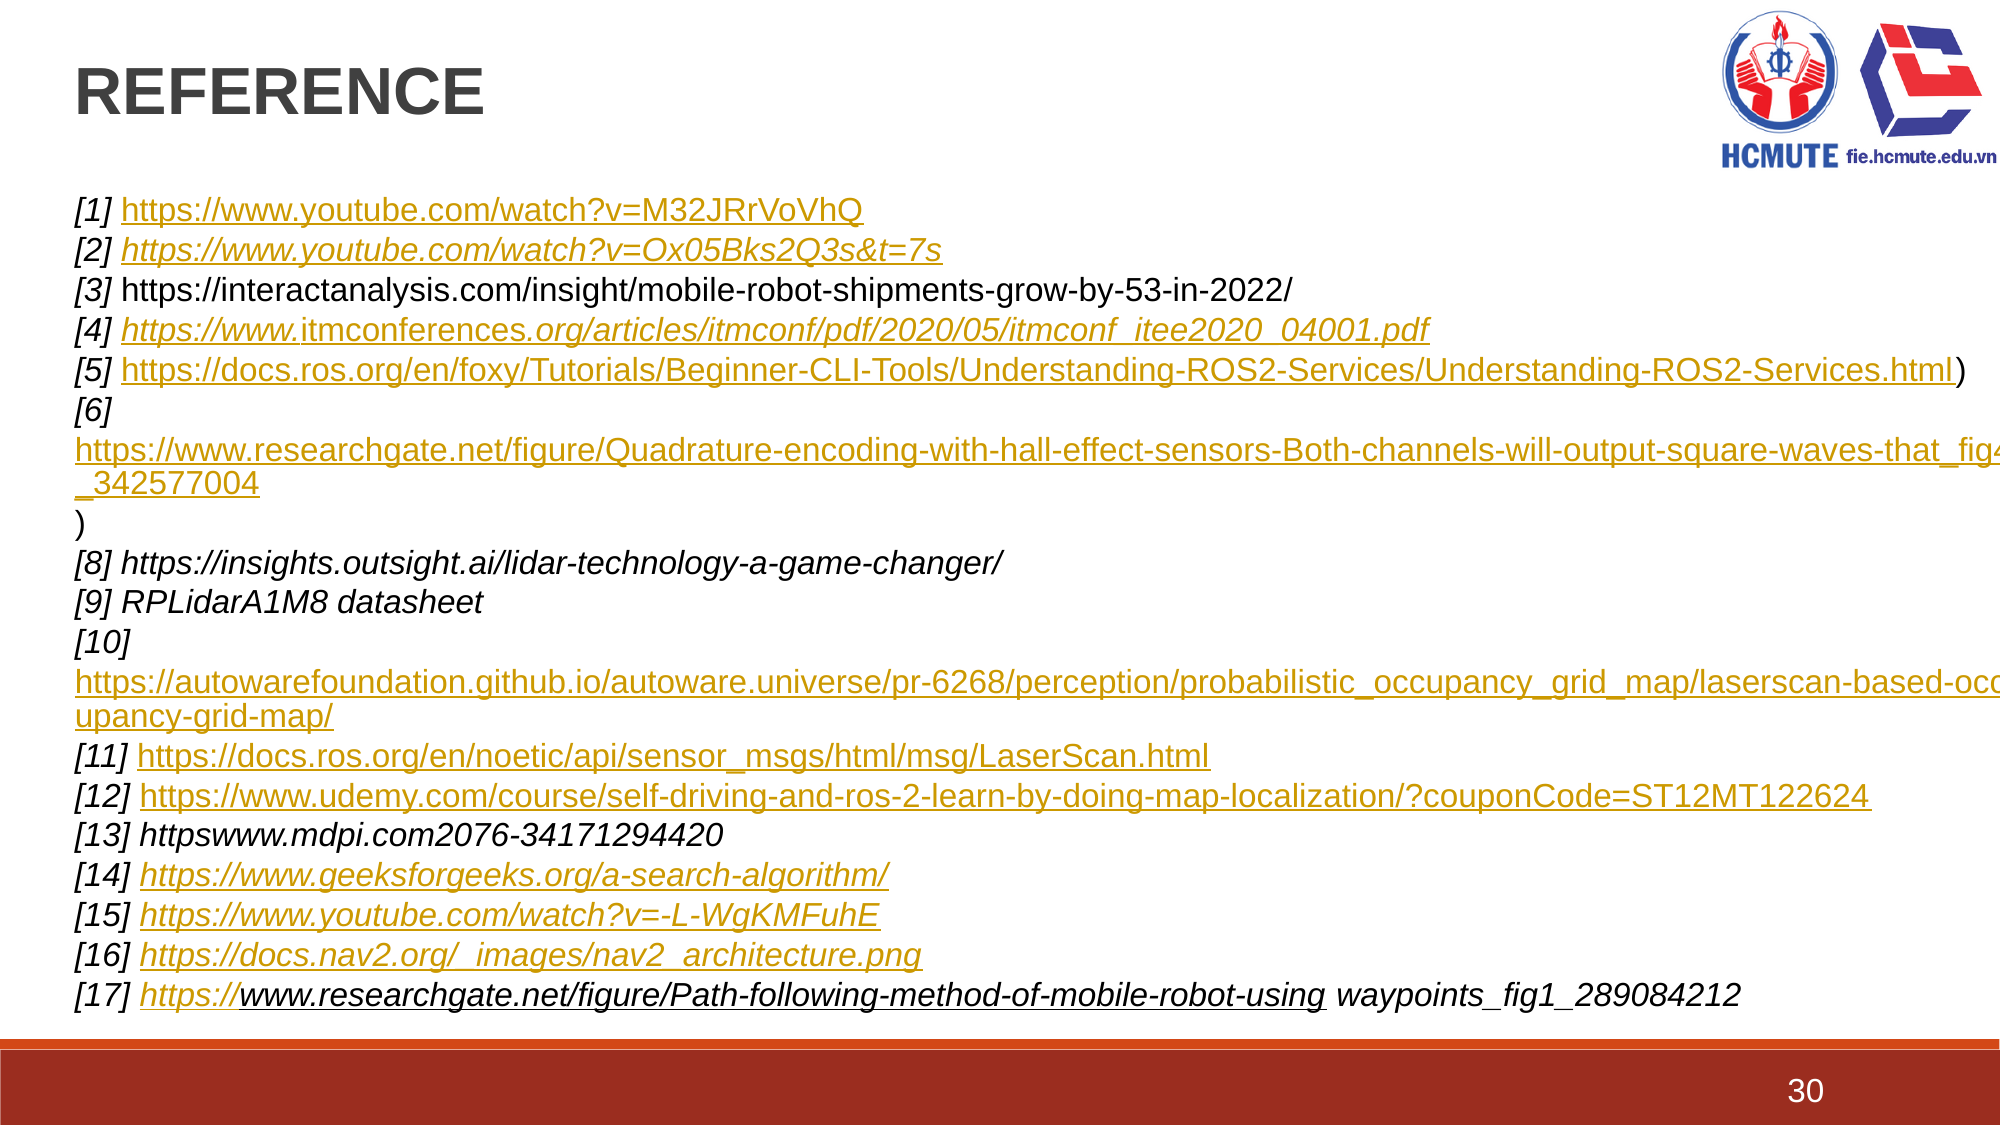

REFERENCE
[1] https://www.youtube.com/watch?v=M32JRrVoVhQ
[2] https://www.youtube.com/watch?v=Ox05Bks2Q3s&t=7s
[3] https://interactanalysis.com/insight/mobile-robot-shipments-grow-by-53-in-2022/
[4] https://www.itmconferences.org/articles/itmconf/pdf/2020/05/itmconf_itee2020_04001.pdf
[5] https://docs.ros.org/en/foxy/Tutorials/Beginner-CLI-Tools/Understanding-ROS2-Services/Understanding-ROS2-Services.html)
[6] https://www.researchgate.net/figure/Quadrature-encoding-with-hall-effect-sensors-Both-channels-will-output-square-waves-that_fig4_342577004)
[8] https://insights.outsight.ai/lidar-technology-a-game-changer/
[9] RPLidarA1M8 datasheet
[10] https://autowarefoundation.github.io/autoware.universe/pr-6268/perception/probabilistic_occupancy_grid_map/laserscan-based-occupancy-grid-map/
[11] https://docs.ros.org/en/noetic/api/sensor_msgs/html/msg/LaserScan.html
[12] https://www.udemy.com/course/self-driving-and-ros-2-learn-by-doing-map-localization/?couponCode=ST12MT122624
[13] httpswww.mdpi.com2076-34171294420
[14] https://www.geeksforgeeks.org/a-search-algorithm/
[15] https://www.youtube.com/watch?v=-L-WgKMFuhE
[16] https://docs.nav2.org/_images/nav2_architecture.png
[17] https://www.researchgate.net/figure/Path-following-method-of-mobile-robot-using waypoints_fig1_289084212
30